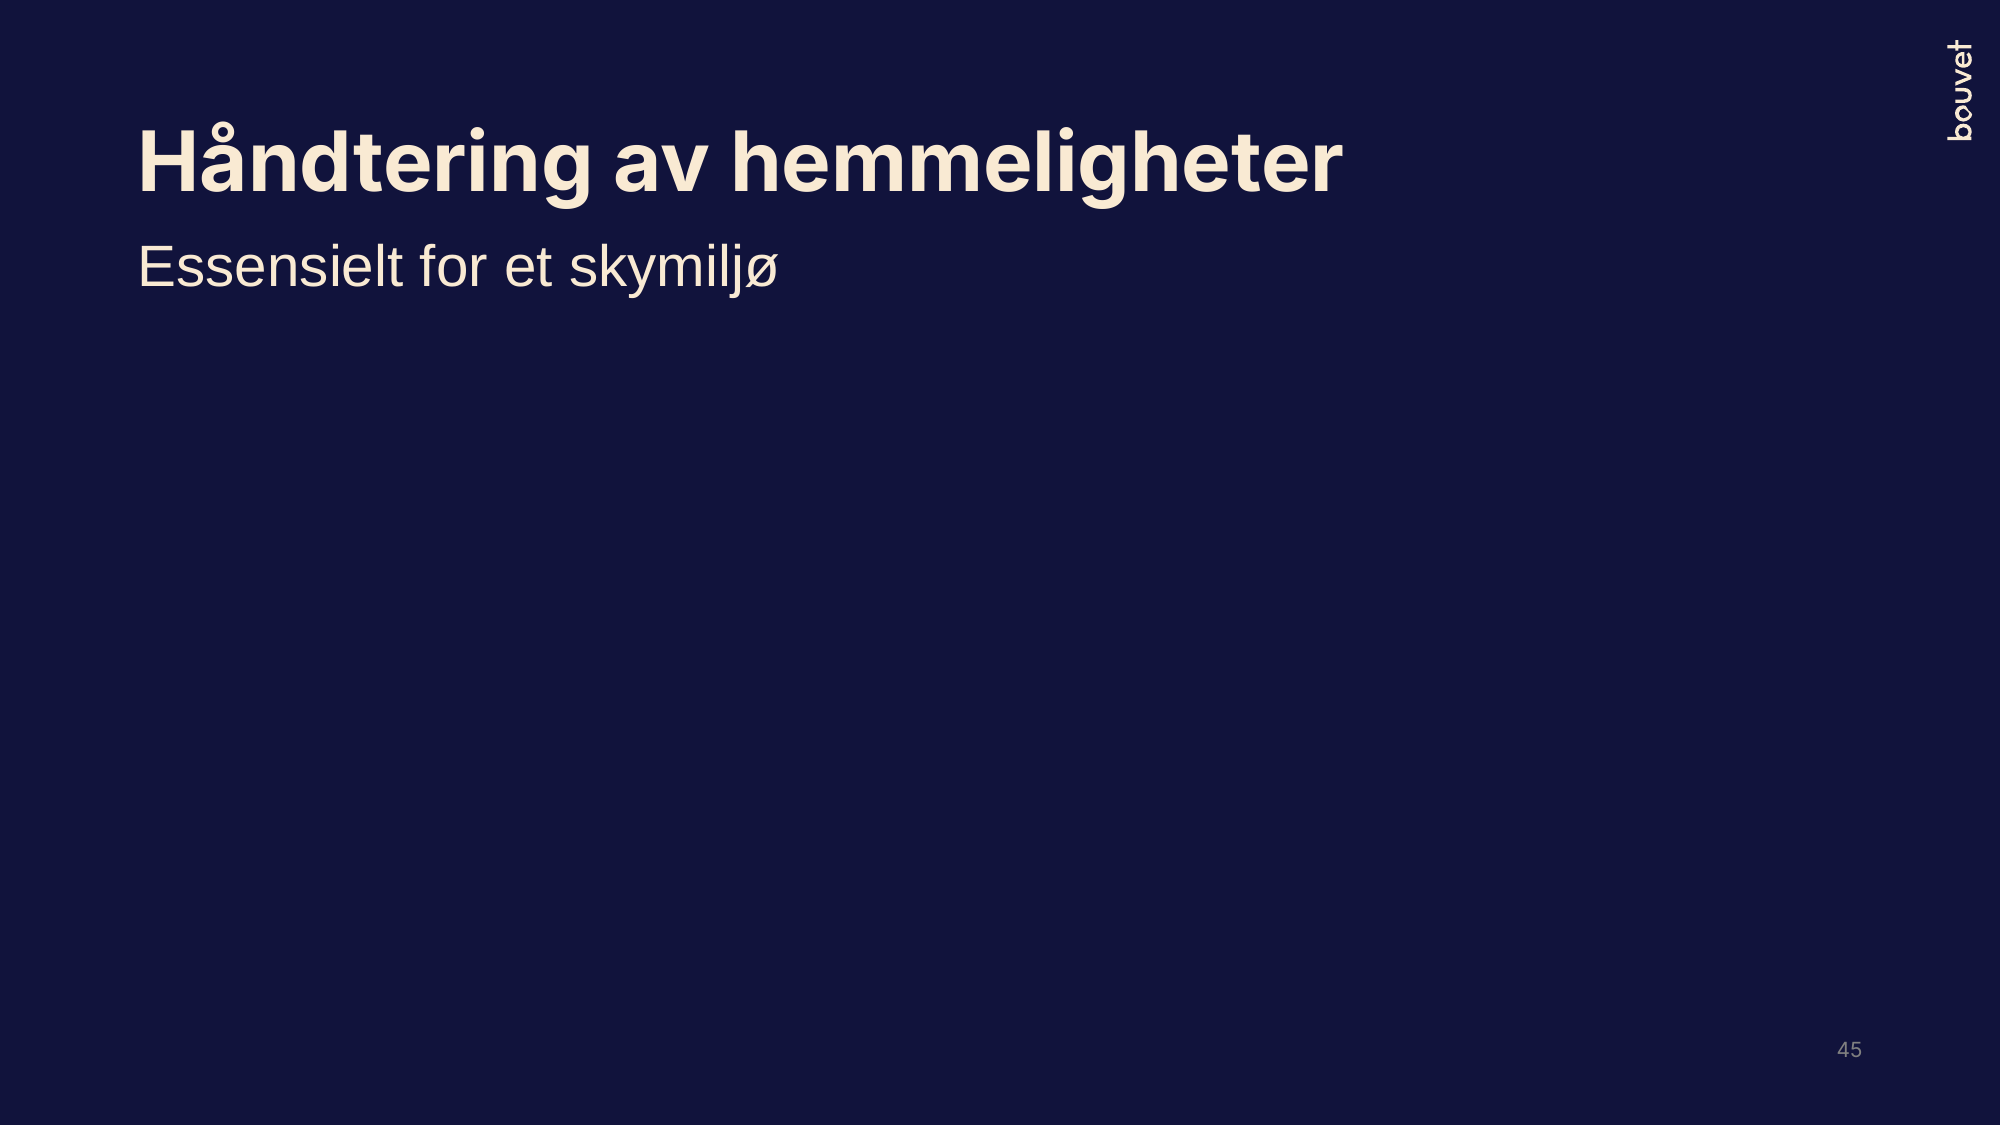

# Håndtering av hemmeligheter
Essensielt for et skymiljø
45